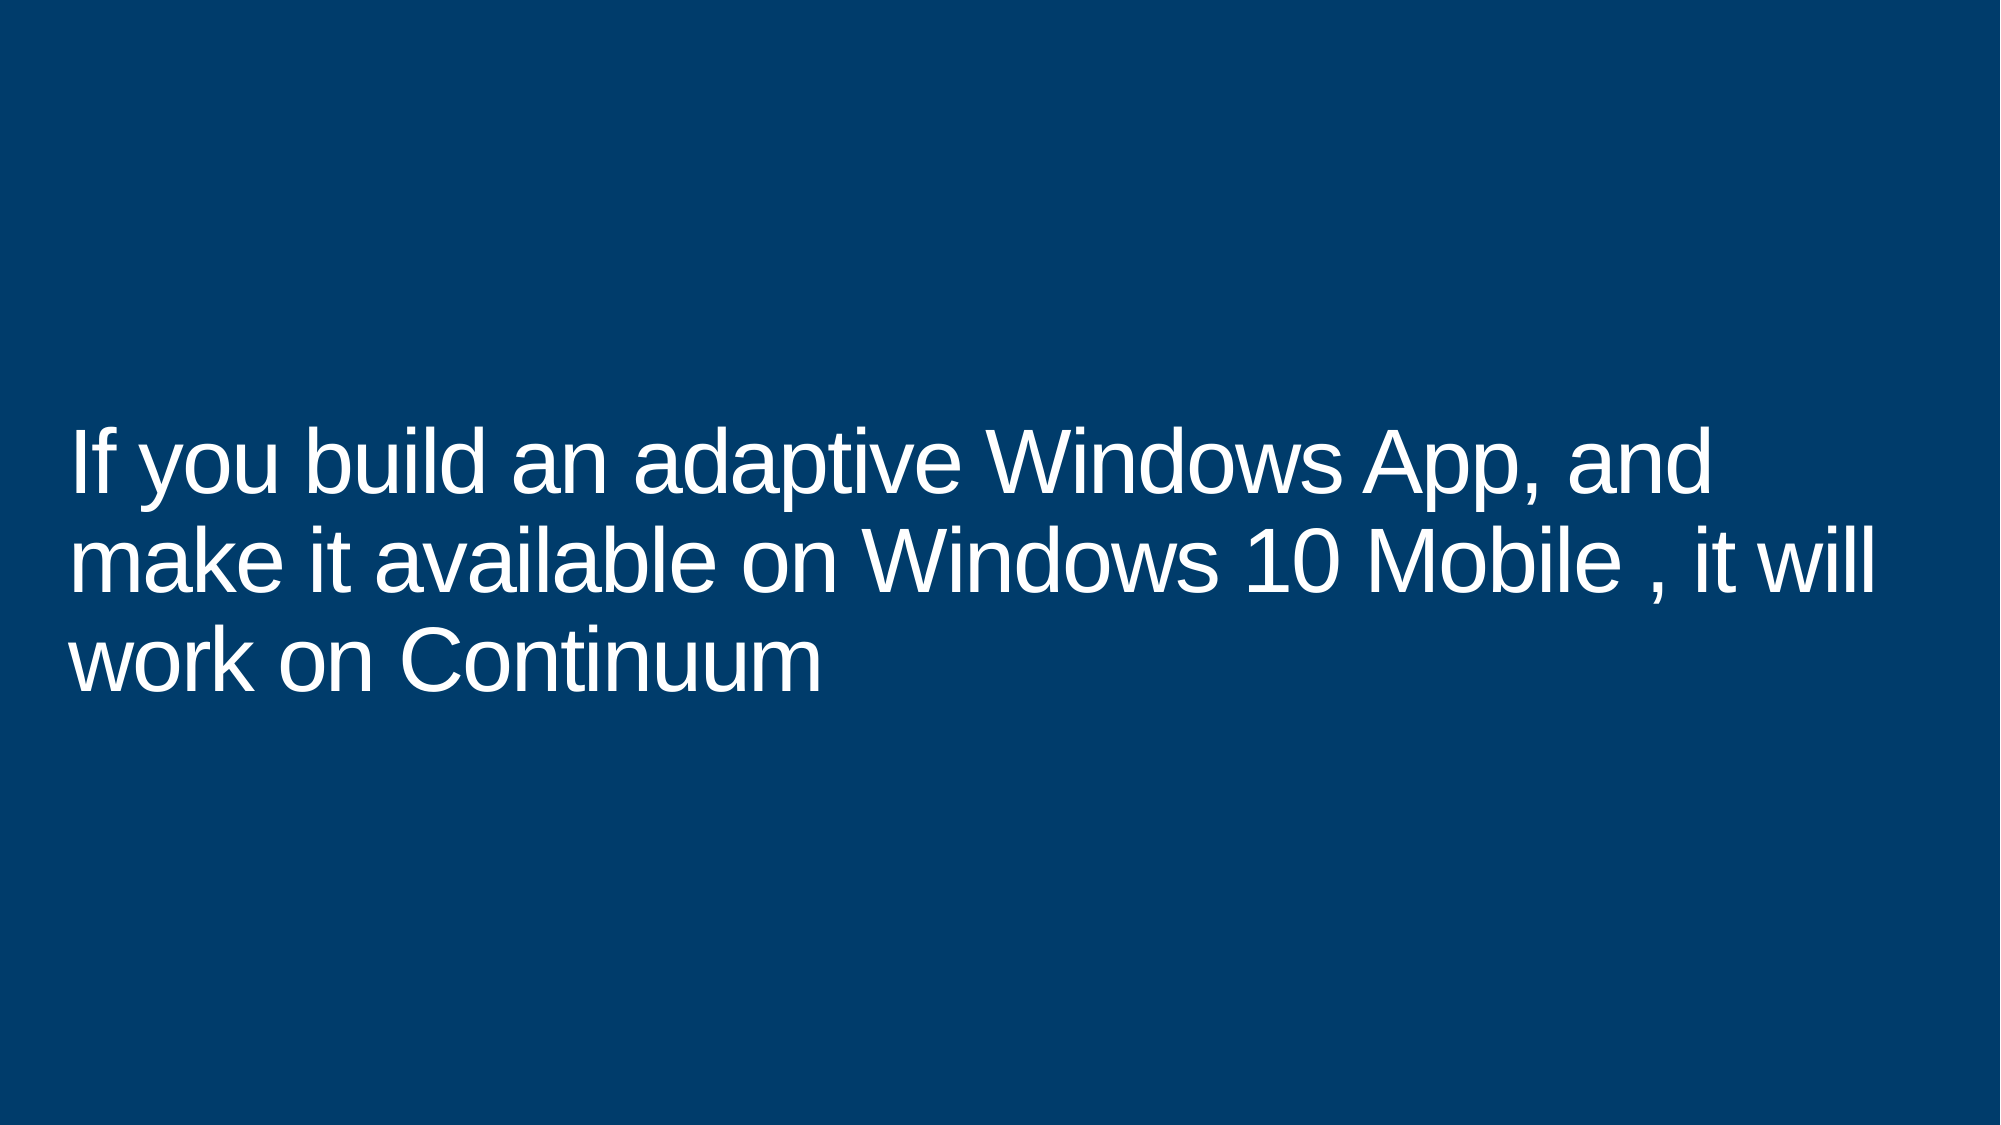

# If you build an adaptive Windows App, and make it available on Windows 10 Mobile , it will work on Continuum